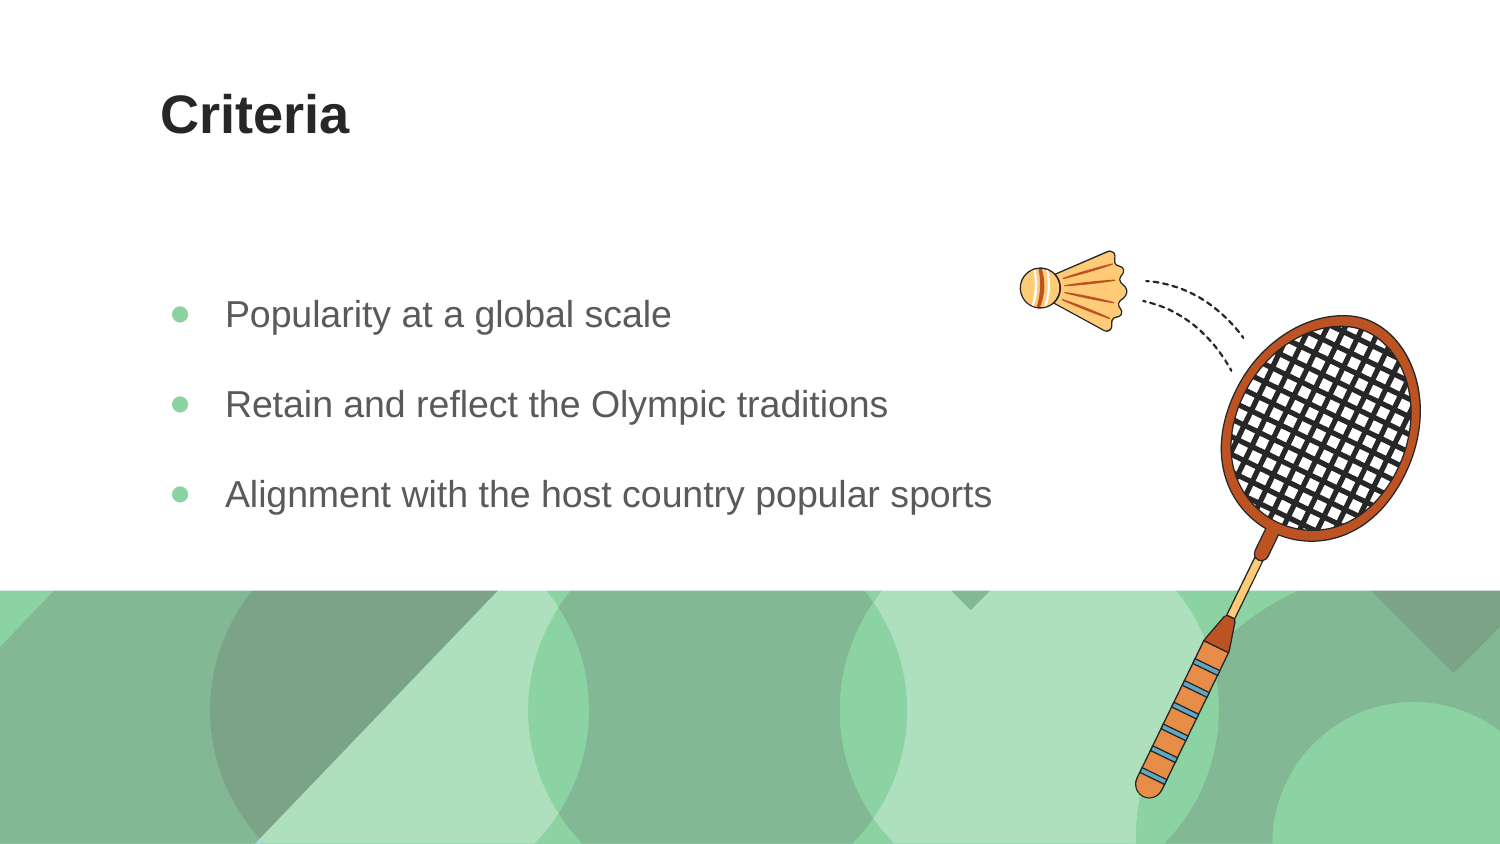

# Criteria
Popularity at a global scale
Retain and reflect the Olympic traditions
Alignment with the host country popular sports